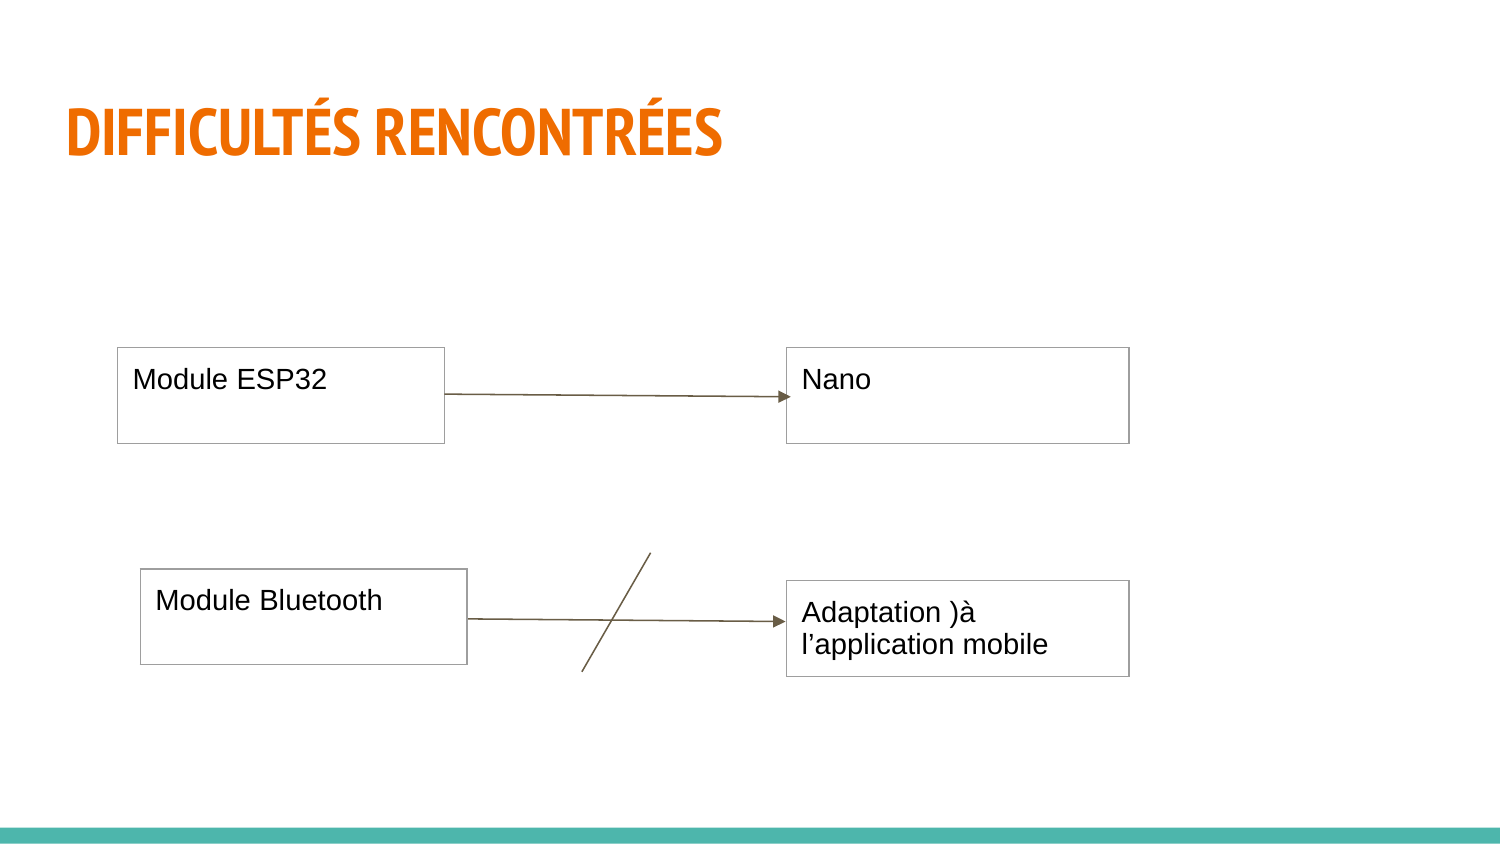

# DIFFICULTÉS RENCONTRÉES

| Module ESP32 |
| --- |
| Nano |
| --- |
| Module Bluetooth |
| --- |
| Adaptation )à l’application mobile |
| --- |